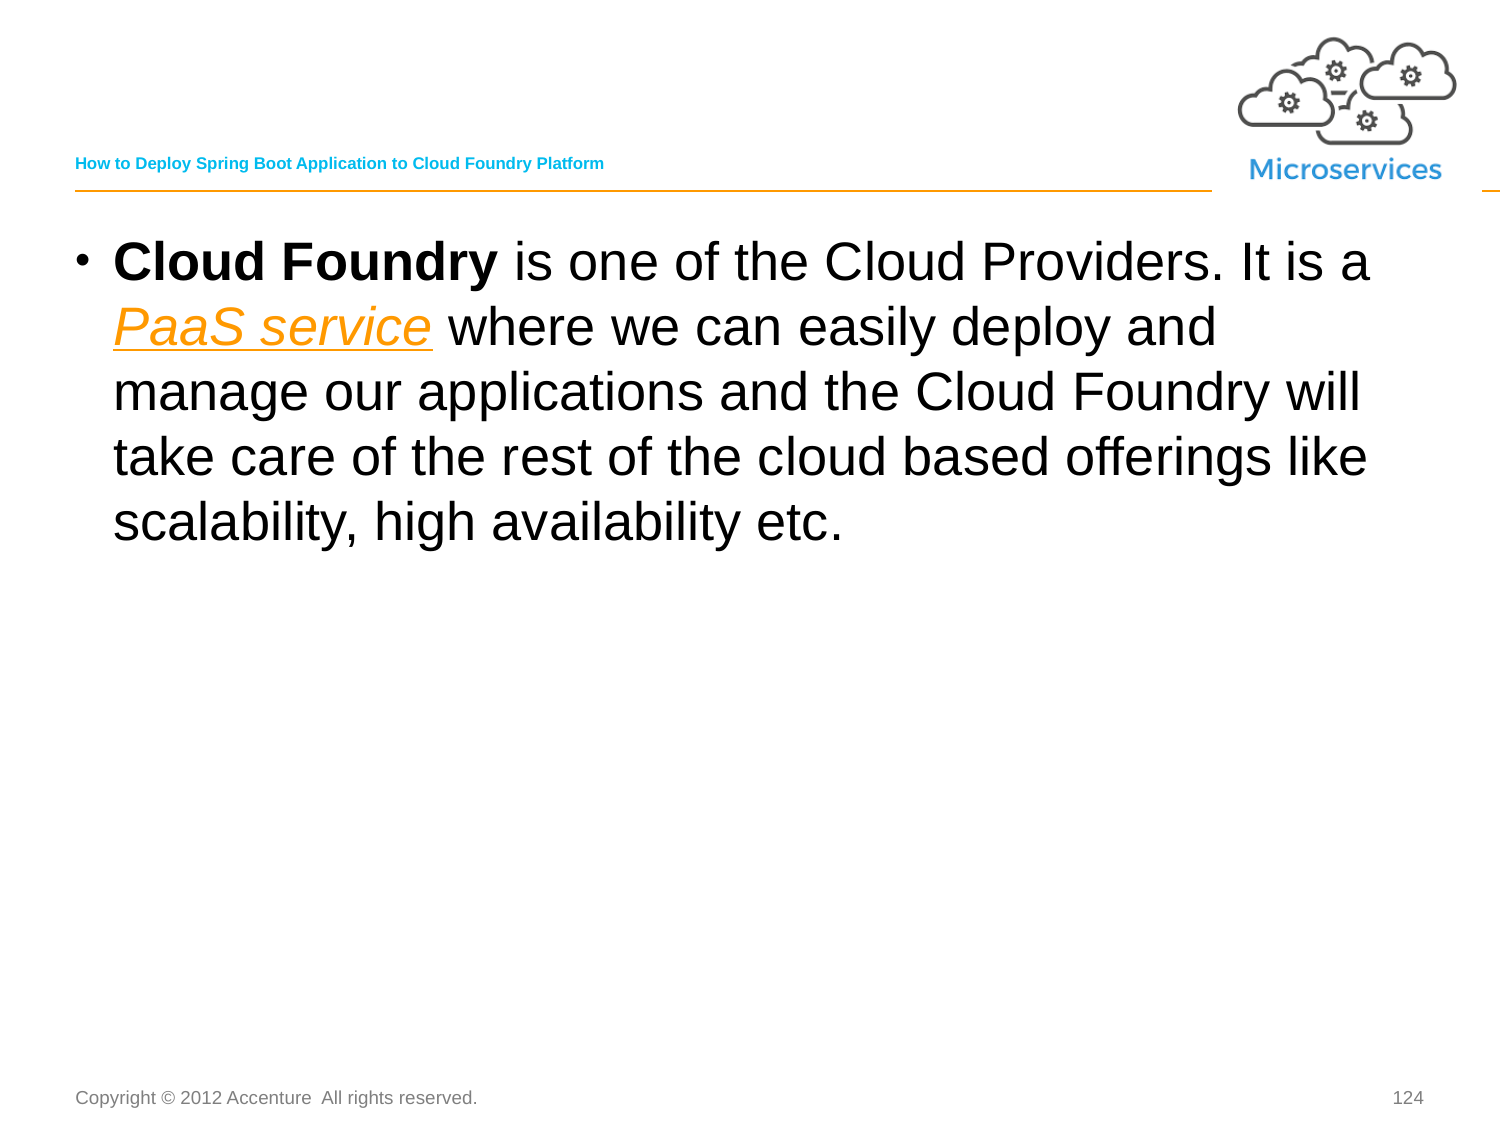

# How to Deploy Spring Boot Application to Cloud Foundry Platform
Cloud Foundry is one of the Cloud Providers. It is a PaaS service where we can easily deploy and manage our applications and the Cloud Foundry will take care of the rest of the cloud based offerings like scalability, high availability etc.